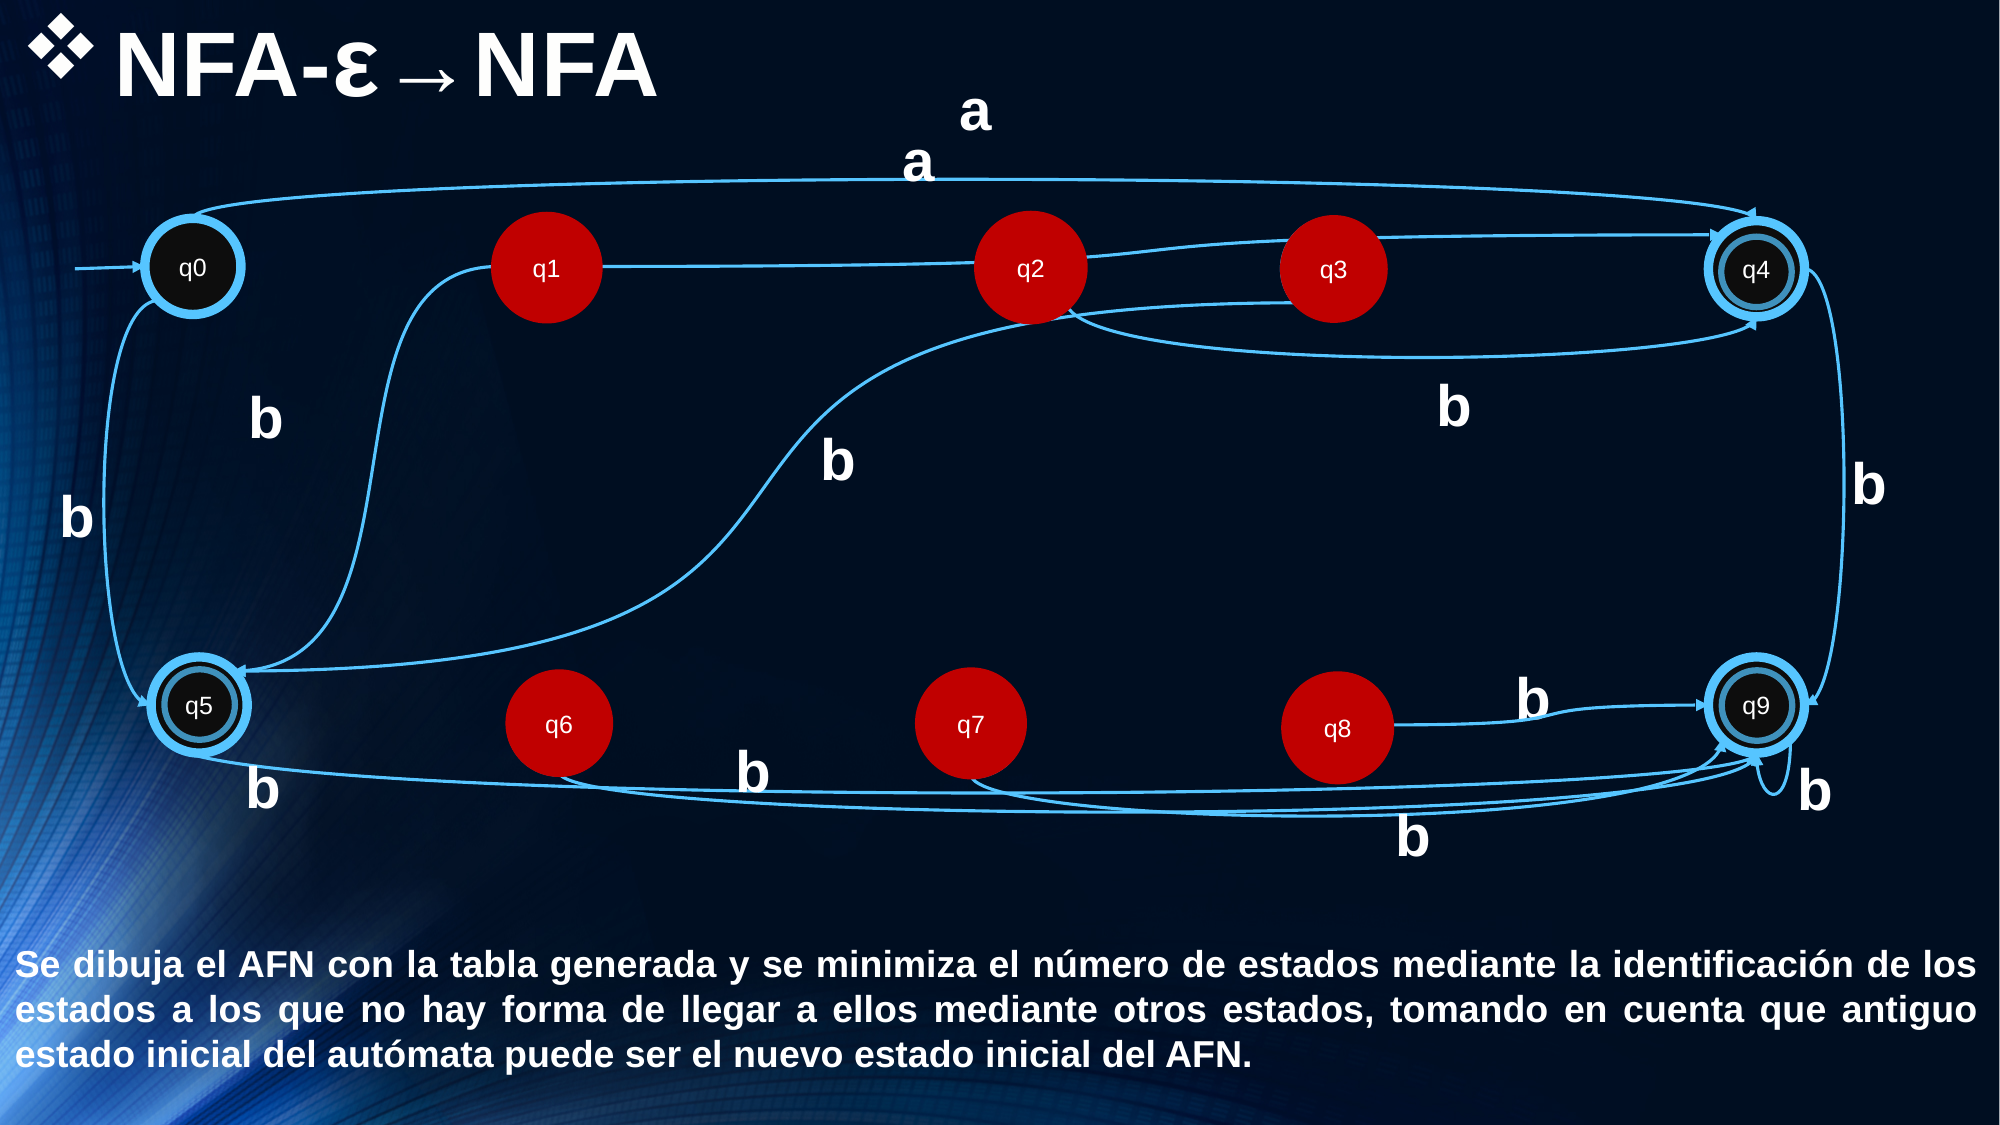

# NFA-ε→NFA
a
a
q2
q1
q2
q0
q1
q3
q3
q4

b
b
b
b
b
b
q5
q9

q7
q6
q6
q8
q8
q7
b
b
b
b
Se dibuja el AFN con la tabla generada y se minimiza el número de estados mediante la identificación de los estados a los que no hay forma de llegar a ellos mediante otros estados, tomando en cuenta que antiguo estado inicial del autómata puede ser el nuevo estado inicial del AFN.